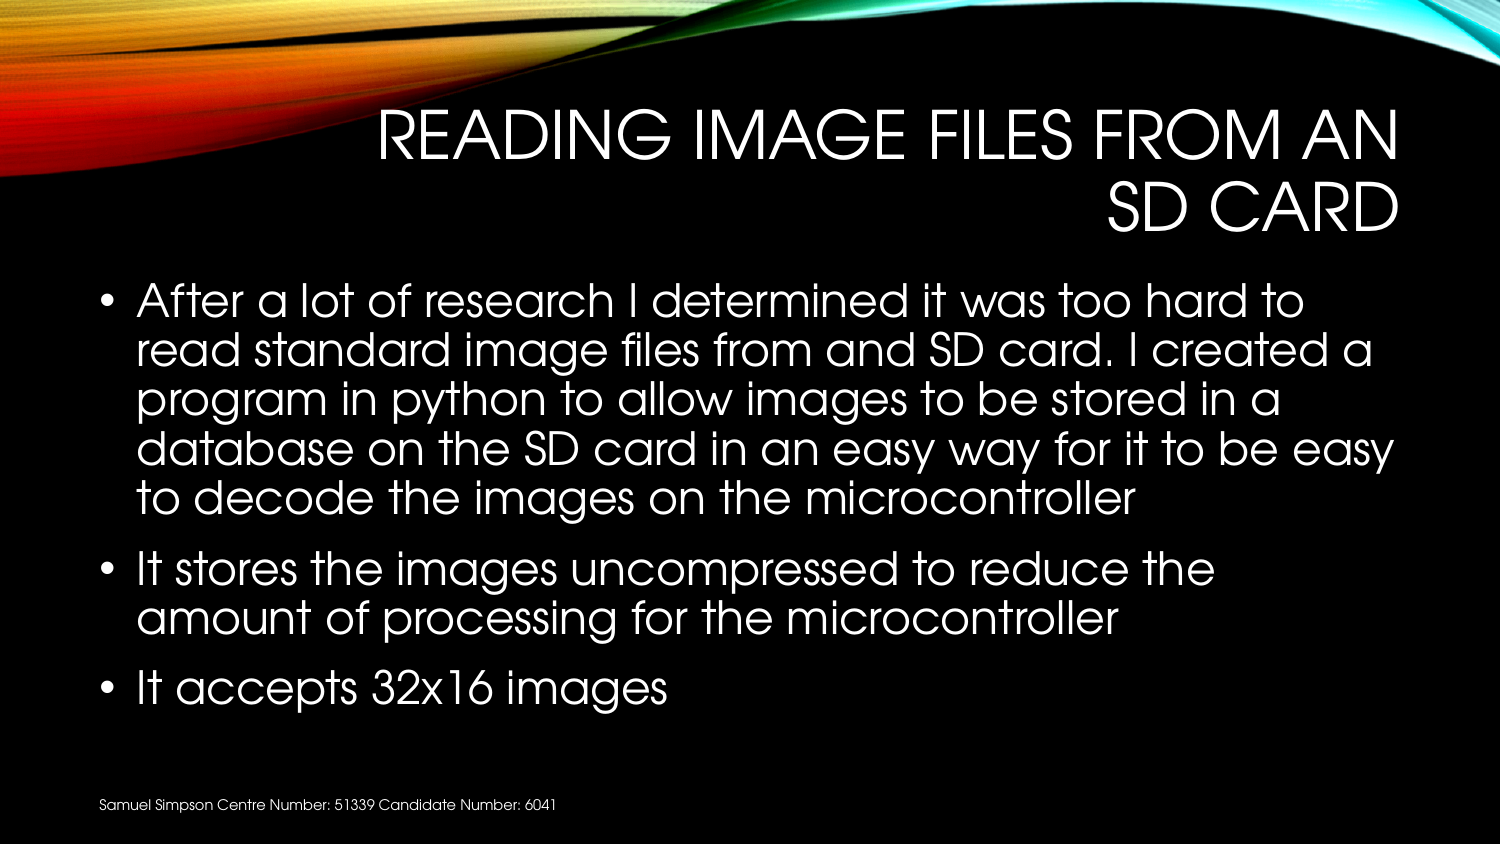

# Reading Image files from an SD card
After a lot of research I determined it was too hard to read standard image files from and SD card. I created a program in python to allow images to be stored in a database on the SD card in an easy way for it to be easy to decode the images on the microcontroller
It stores the images uncompressed to reduce the amount of processing for the microcontroller
It accepts 32x16 images

Samuel Simpson Centre Number: 51339 Candidate Number: 6041